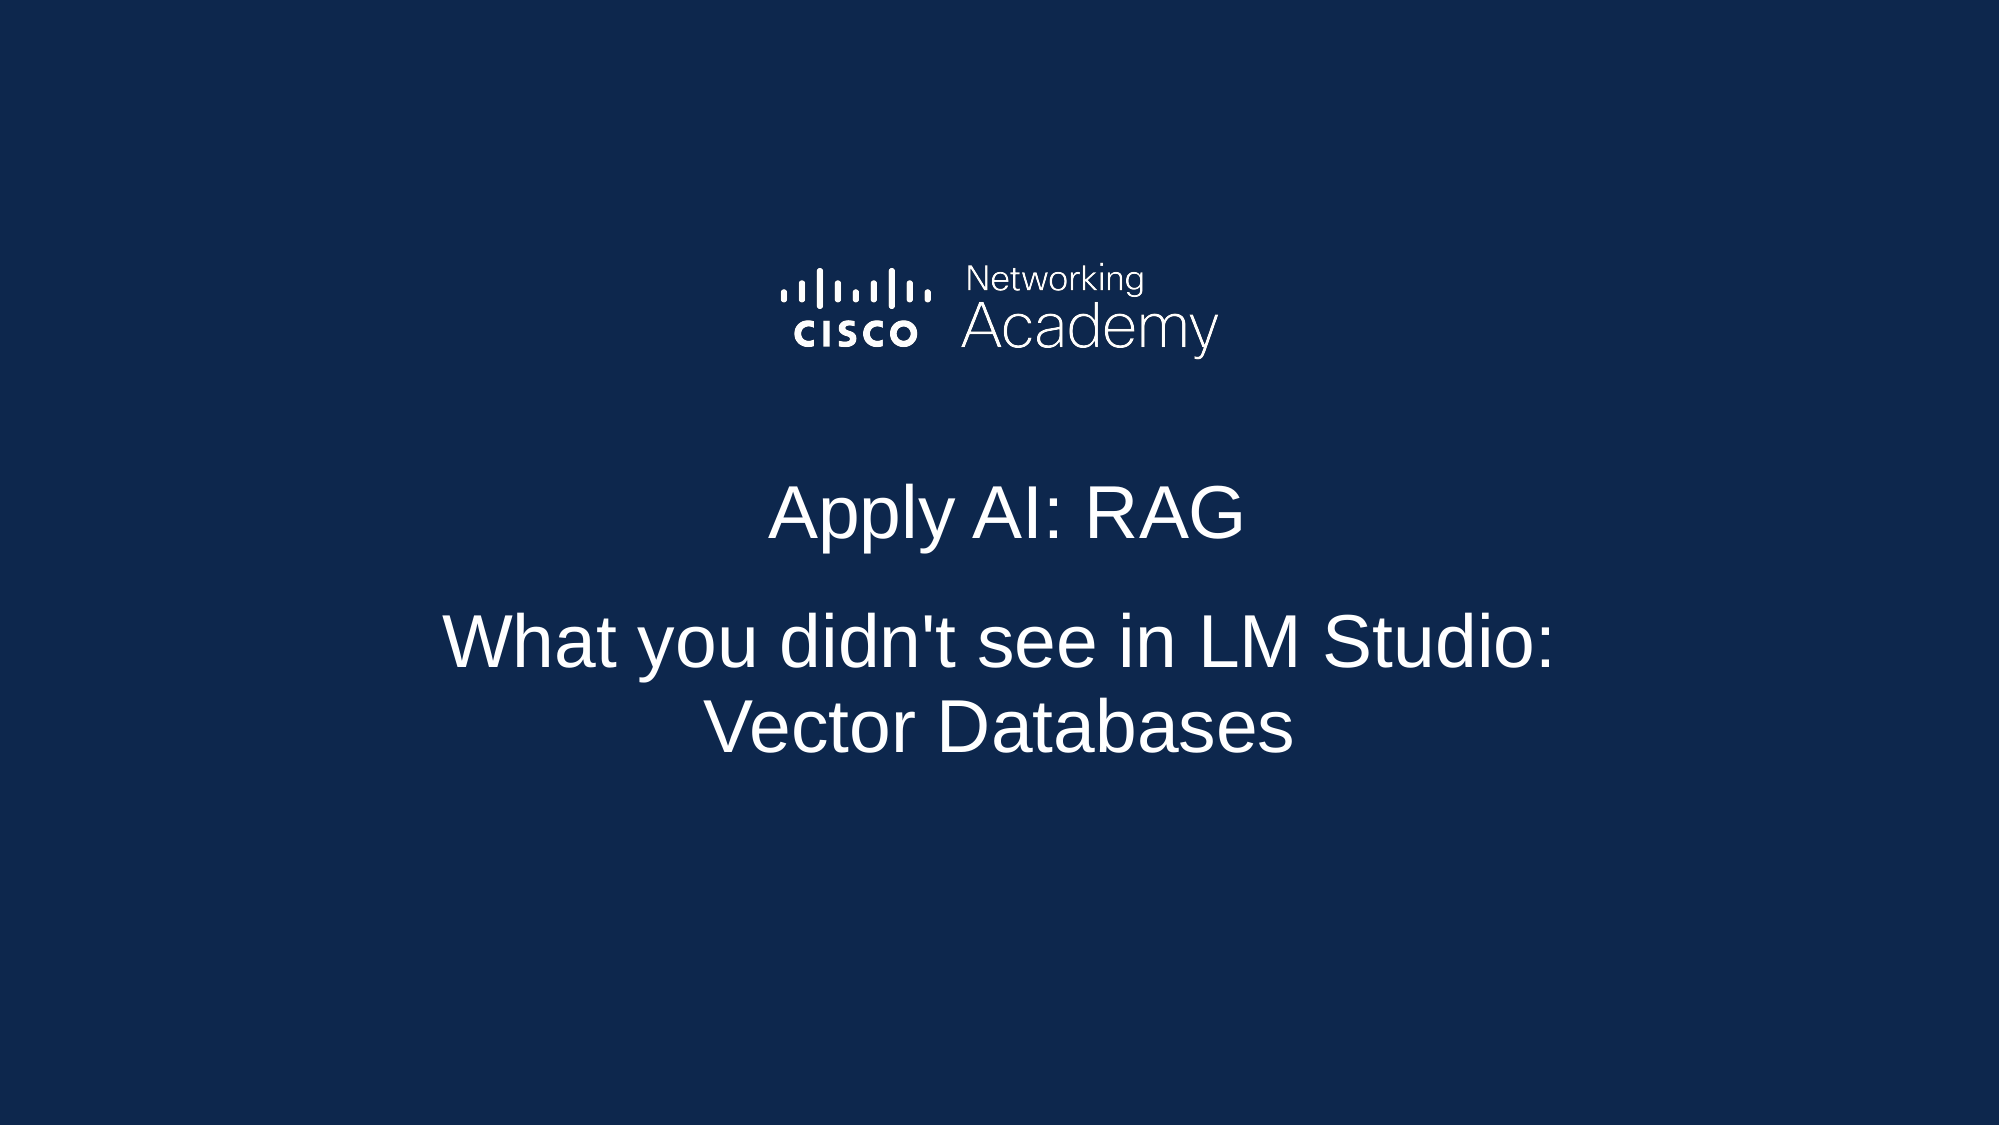

Apply AI: RAG
What you didn't see in LM Studio:
Vector Databases